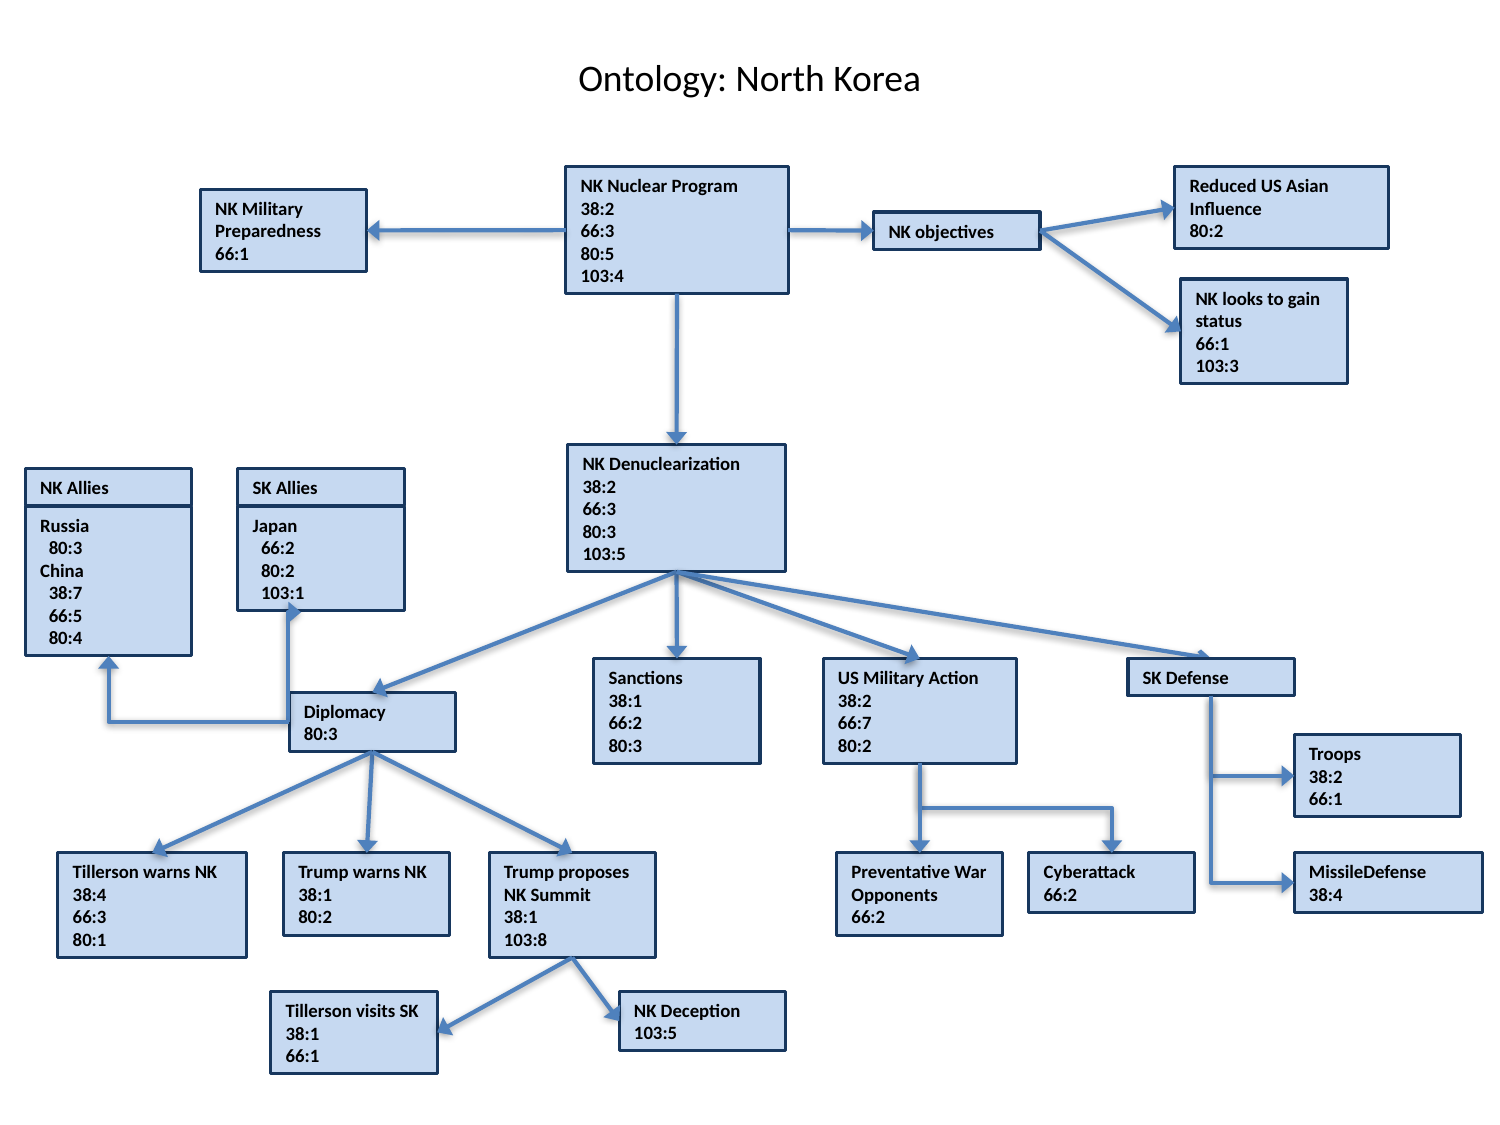

Ontology: North Korea
NK Nuclear Program
38:2
66:3
80:5
103:4
Reduced US Asian Influence
80:2
NK Military Preparedness
66:1
NK objectives
NK looks to gain status
66:1
103:3
NK Denuclearization
38:2
66:3
80:3
103:5
NK Allies
SK Allies
Russia
  80:3
China
  38:7
  66:5
  80:4
Japan
  66:2
  80:2
  103:1
Sanctions
38:1
66:2
80:3
US Military Action
38:2
66:7
80:2
SK Defense
Diplomacy
80:3
Troops
38:2
66:1
Tillerson warns NK
38:4
66:3
80:1
Trump warns NK
38:1
80:2
Trump proposes NK Summit
38:1
103:8
Preventative War Opponents
66:2
Cyberattack
66:2
MissileDefense
38:4
Tillerson visits SK
38:1
66:1
NK Deception
103:5